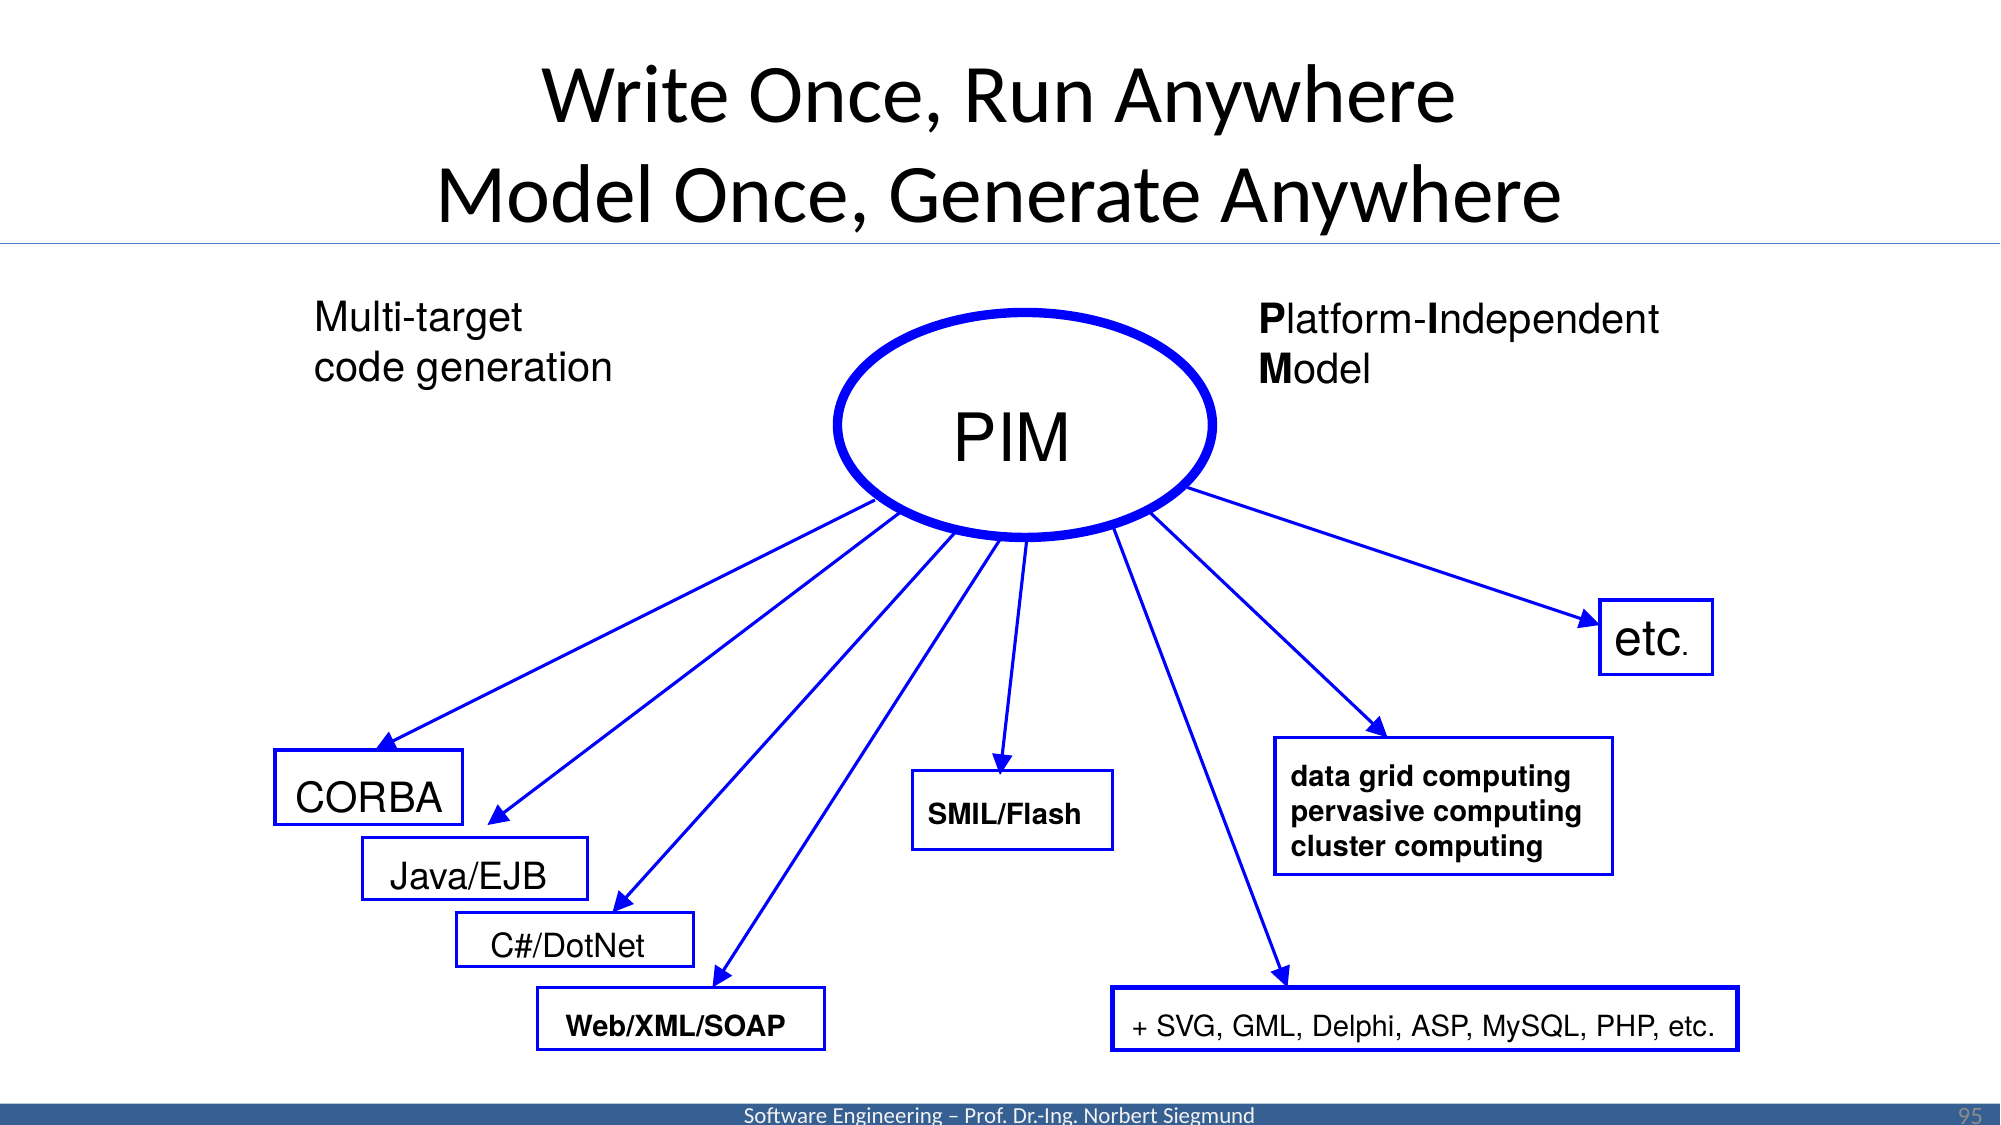

# Write Once, Run Anywhere Model Once, Generate Anywhere
Multi-target
code generation
Platform-Independent
Model

PIM

etc.

data grid computing
pervasive computing
cluster computing

CORBA

SMIL/Flash

Java/EJB

C#/DotNet

Web/XML/SOAP
+ SVG, GML, Delphi, ASP, MySQL, PHP, etc.
95